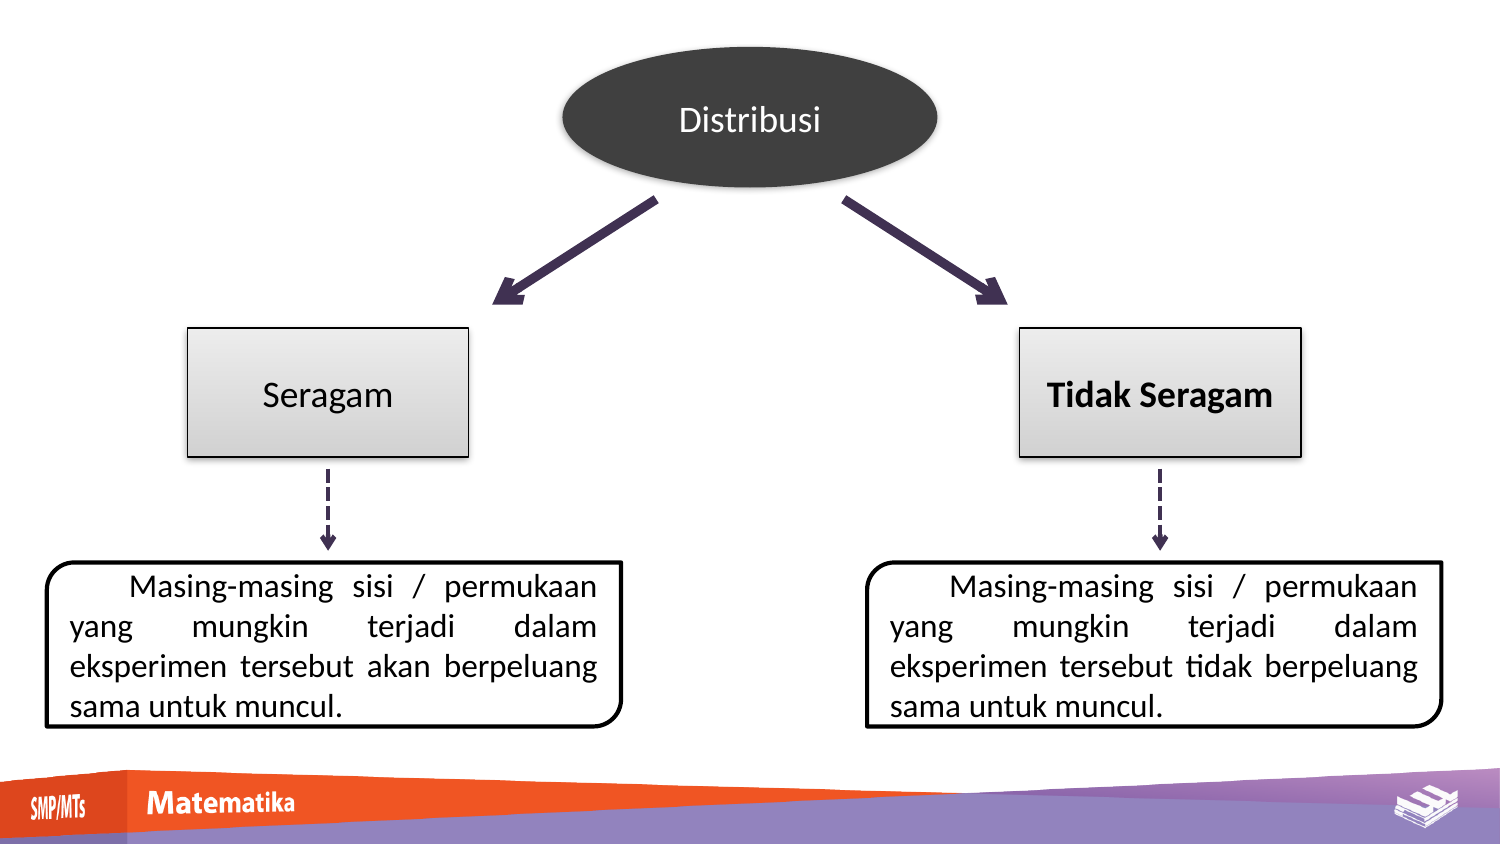

Distribusi
Seragam
Tidak Seragam
Masing-masing sisi / permukaan yang mungkin terjadi dalam eksperimen tersebut akan berpeluang sama untuk muncul.
Masing-masing sisi / permukaan yang mungkin terjadi dalam eksperimen tersebut tidak berpeluang sama untuk muncul.